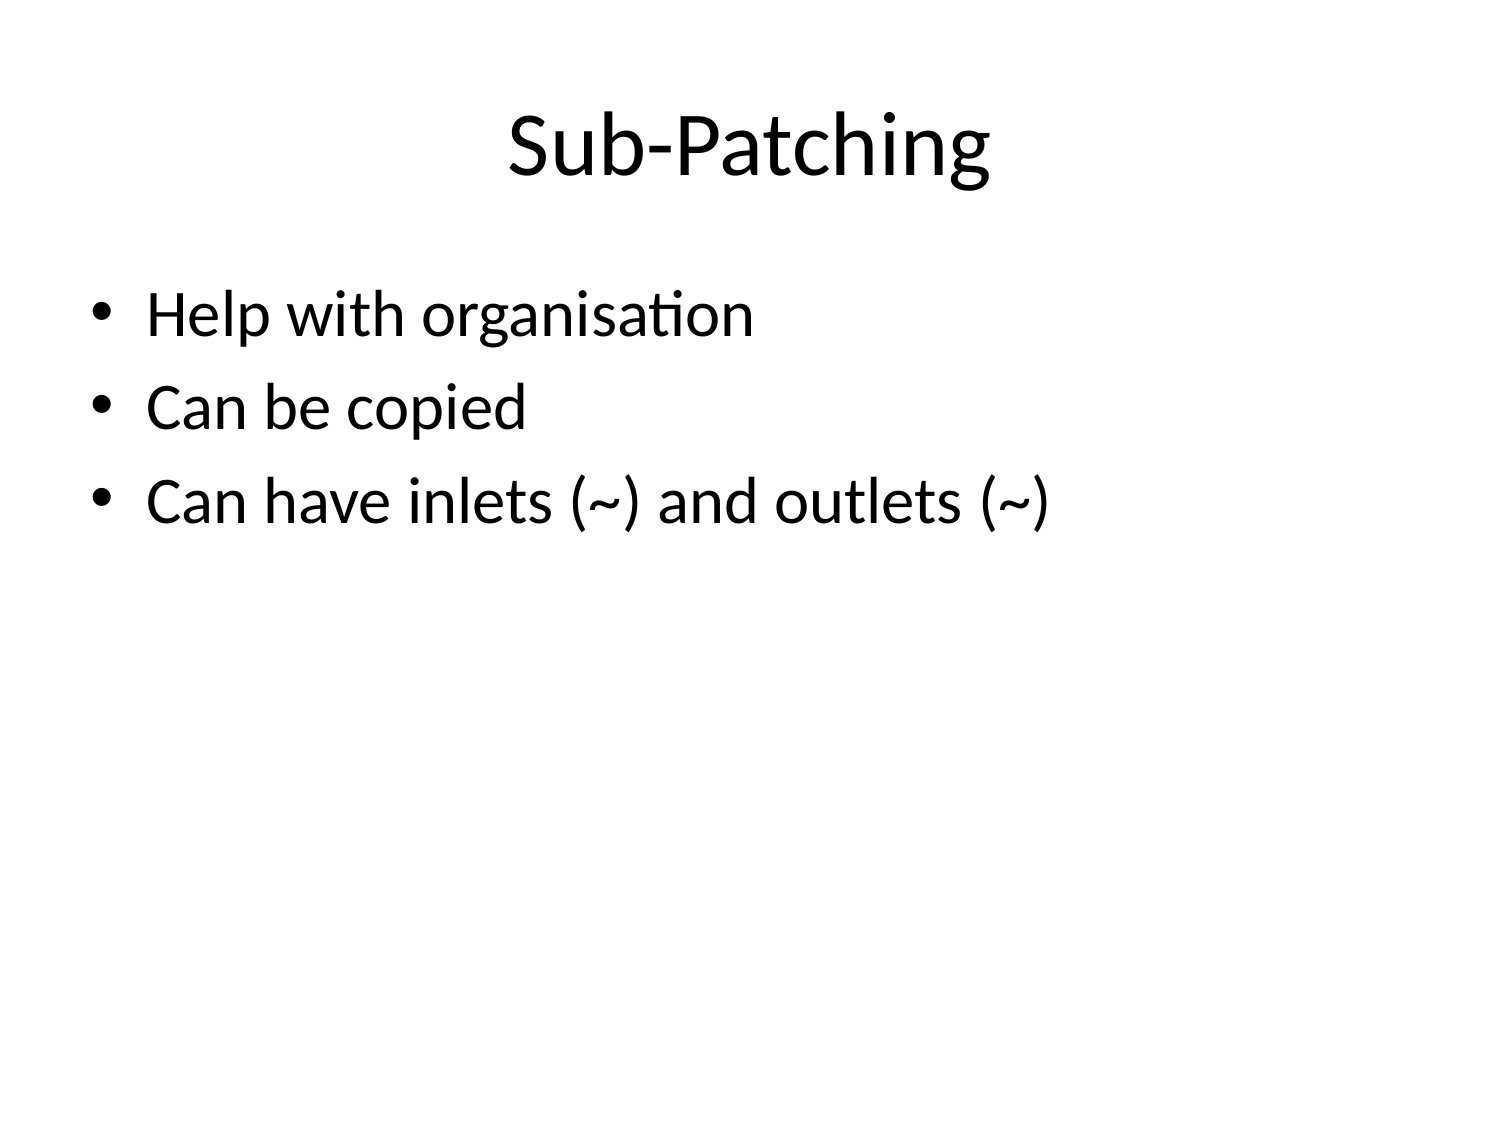

# Sub-Patching
Help with organisation
Can be copied
Can have inlets (~) and outlets (~)